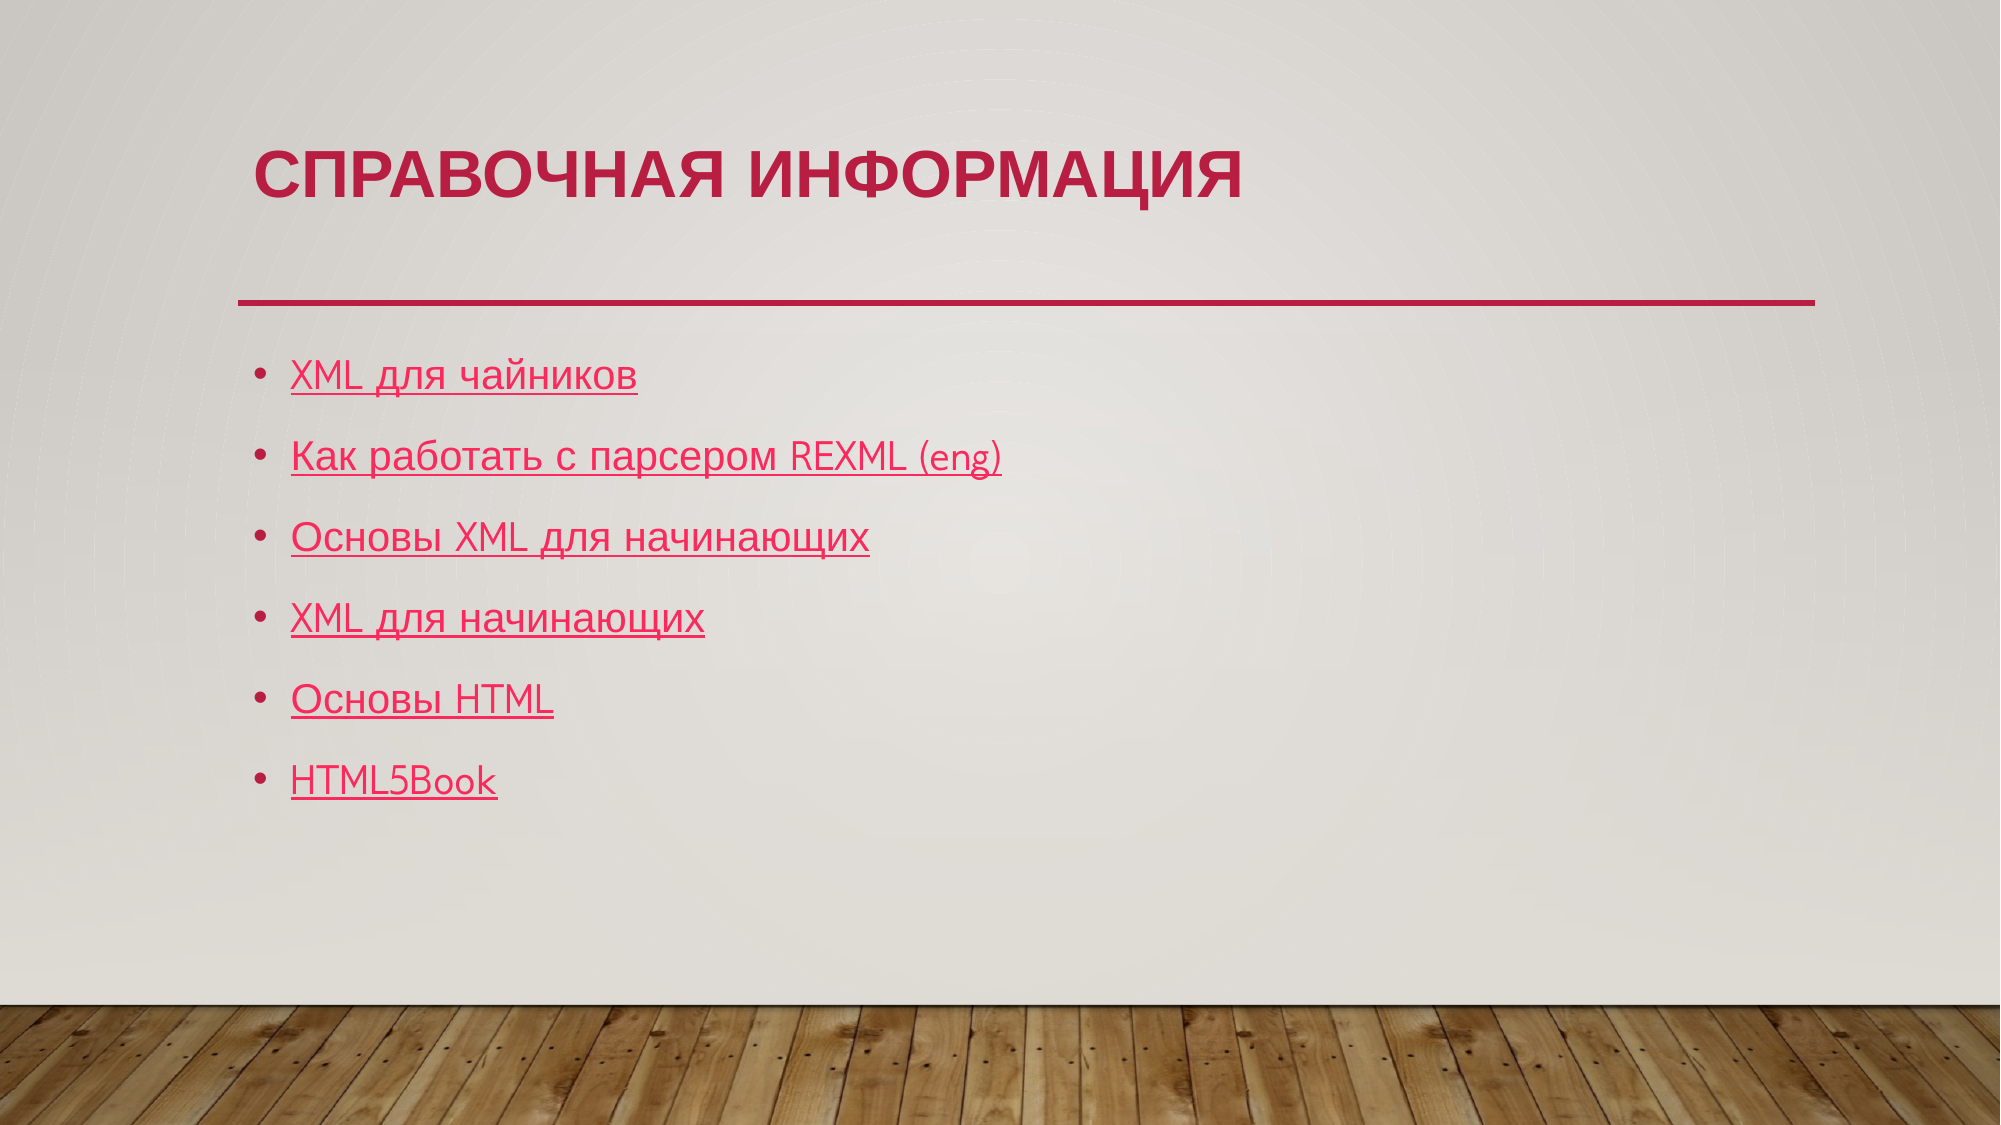

# Справочная информация
XML для чайников
Как работать с парсером REXML (eng)
Основы XML для начинающих
XML для начинающих
Основы HTML
HTML5Book